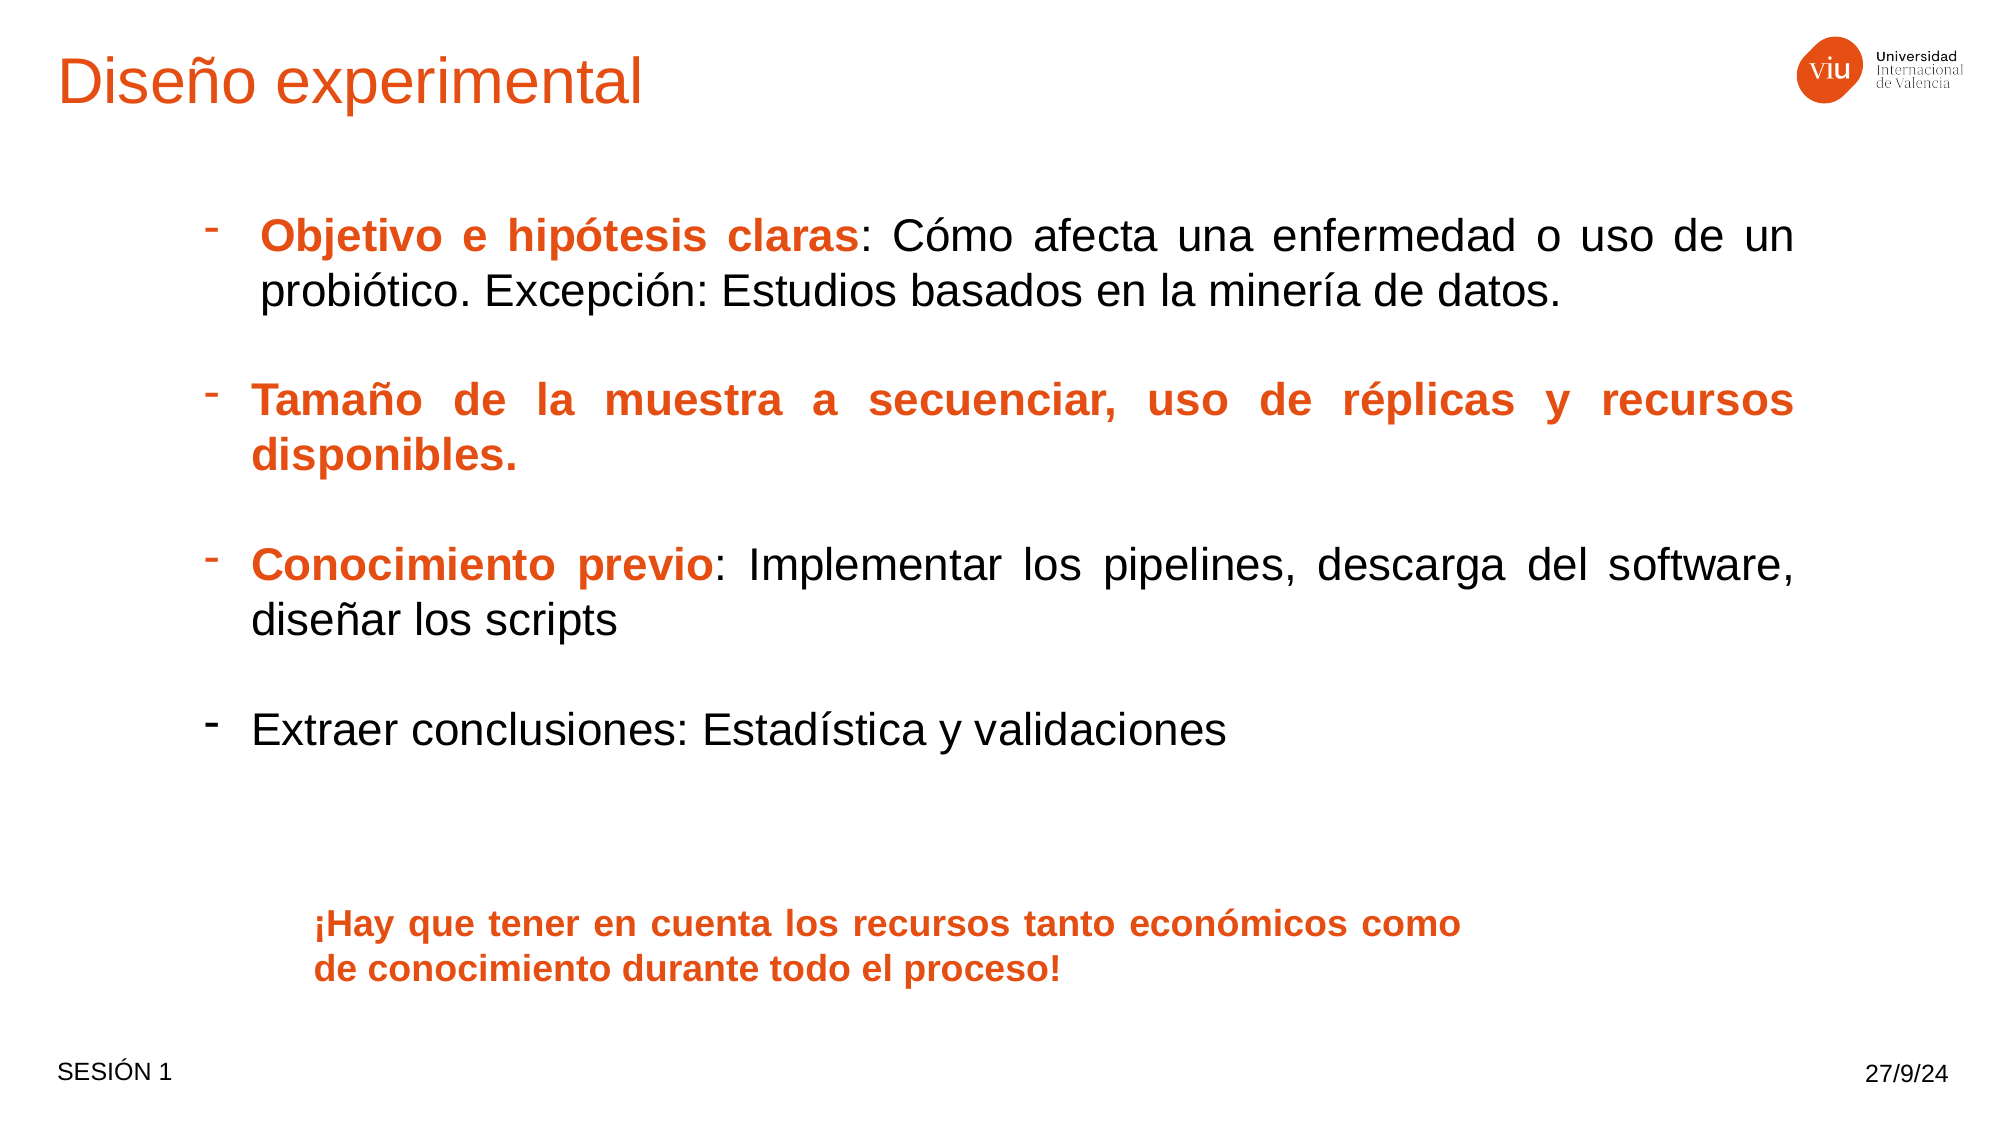

Diseño experimental

Objetivo e hipótesis claras: Cómo afecta una enfermedad o uso de un probiótico. Excepción: Estudios basados en la minería de datos.

Tamaño de la muestra a secuenciar, uso de réplicas y recursos disponibles.

Conocimiento previo: Implementar los pipelines, descarga del software, diseñar los scripts

Extraer conclusiones: Estadística y validaciones

¡Hay que tener en cuenta los recursos tanto económicos como de conocimiento durante todo el proceso!
SESIÓN 1